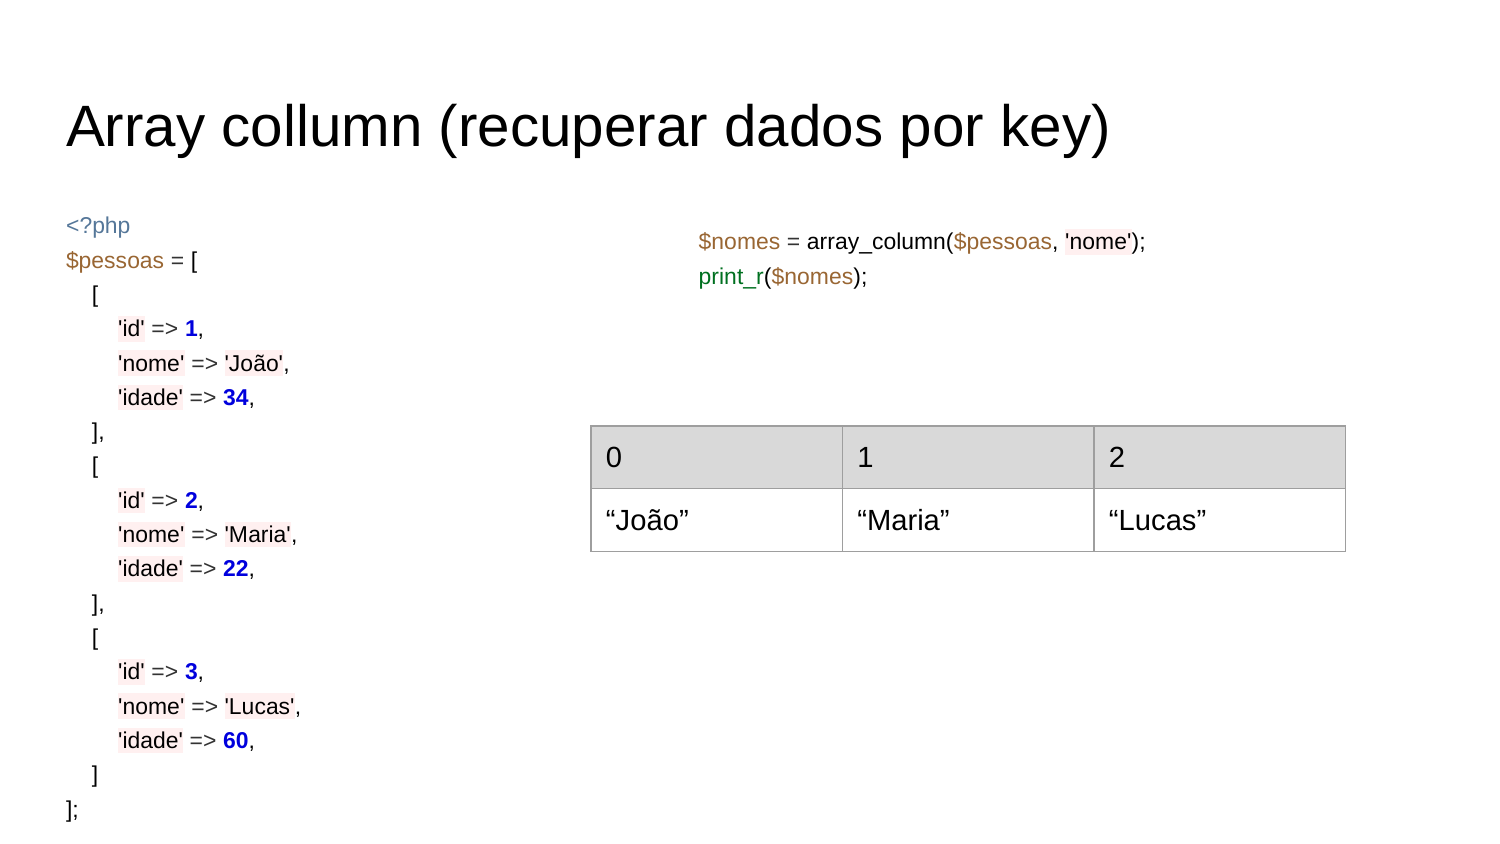

# Array collumn (recuperar dados por key)
<?php
$pessoas = [
    [
        'id' => 1,
        'nome' => 'João',
        'idade' => 34,
    ],
    [
        'id' => 2,
        'nome' => 'Maria',
        'idade' => 22,
    ],
    [
        'id' => 3,
        'nome' => 'Lucas',
        'idade' => 60,
    ]
];

$nomes = array_column($pessoas, 'nome');
print_r($nomes);
| 0 | 1 | 2 |
| --- | --- | --- |
| “João” | “Maria” | “Lucas” |